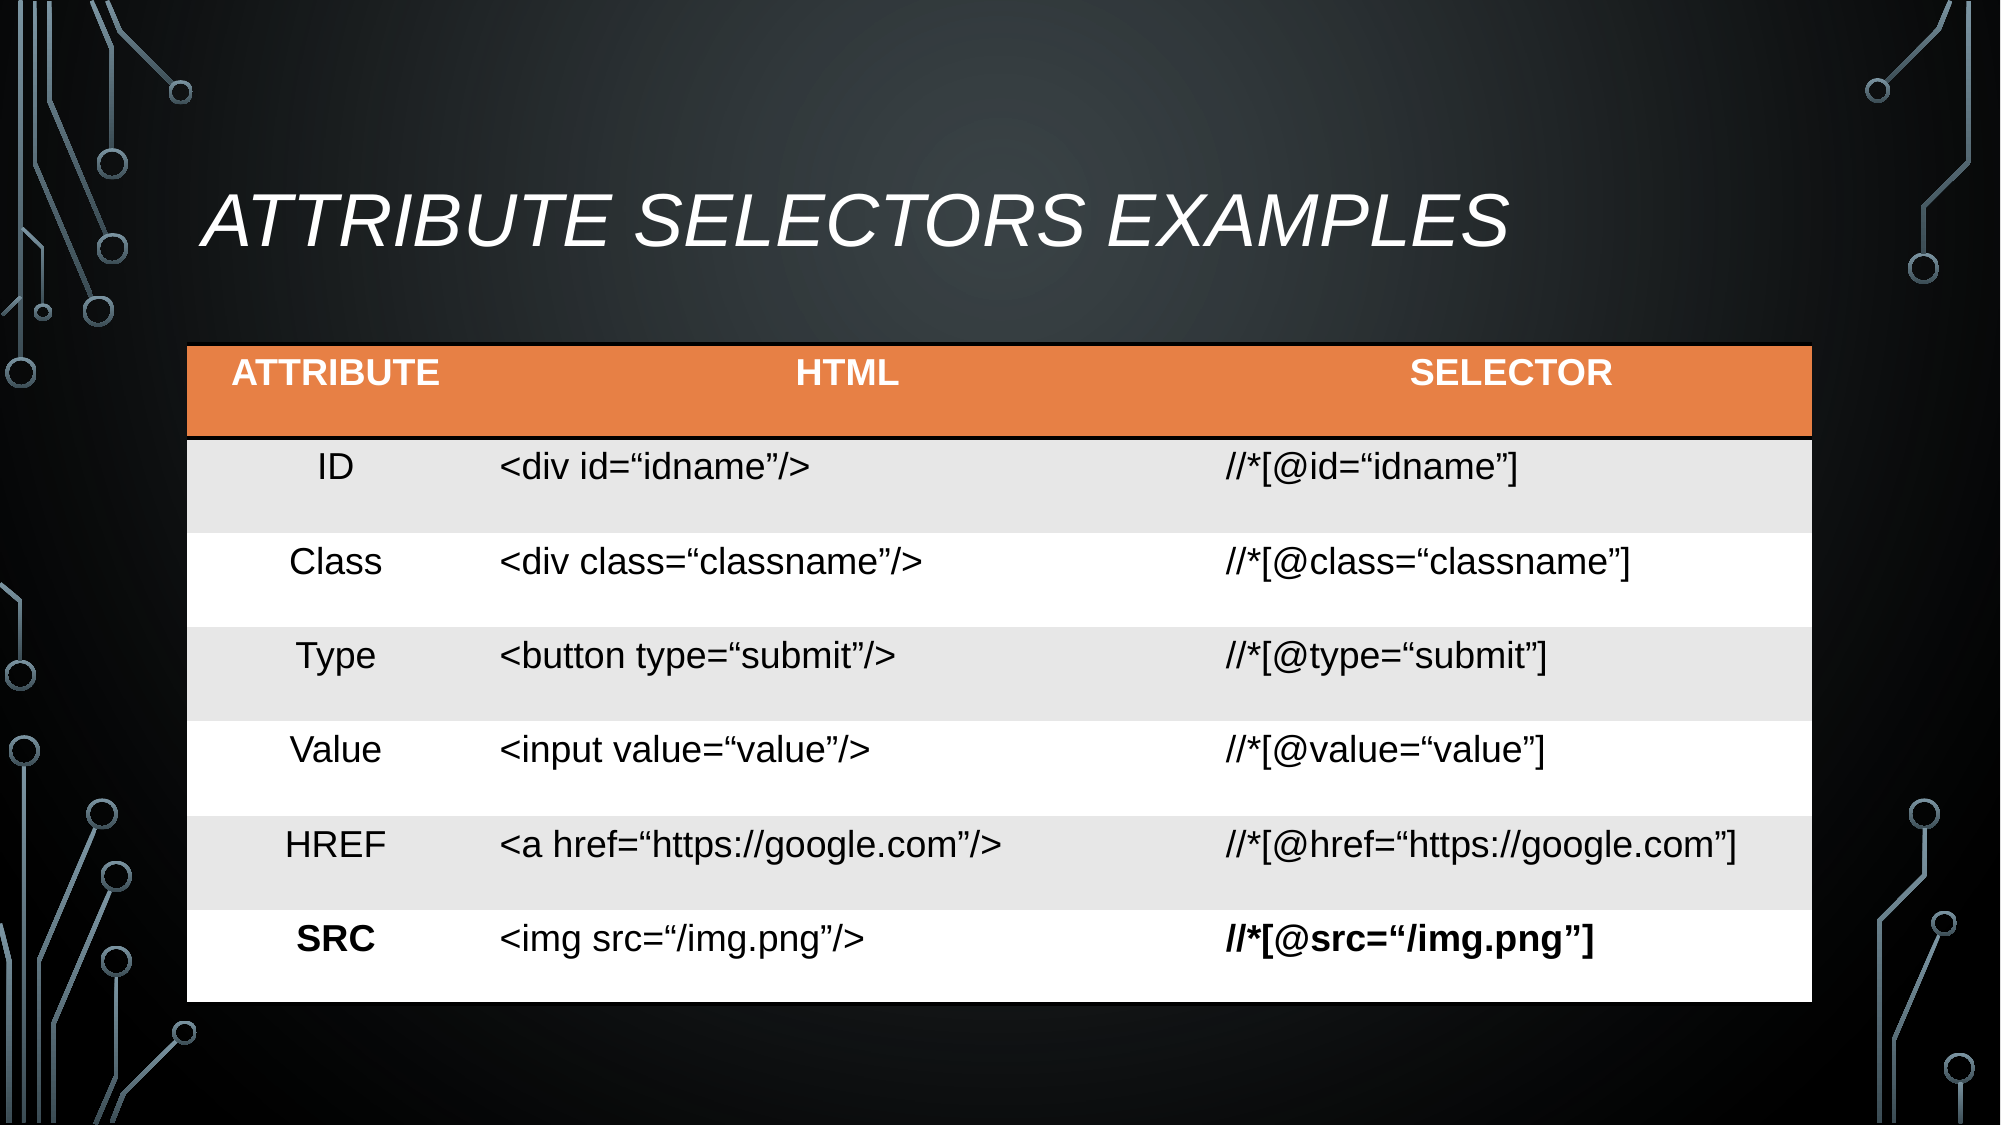

# ATTRIBUTE SELECTORS EXAMPLES
| ATTRIBUTE | HTML | SELECTOR |
| --- | --- | --- |
| ID | <div id=“idname”/> | //\*[@id=“idname”] |
| Class | <div class=“classname”/> | //\*[@class=“classname”] |
| Type | <button type=“submit”/> | //\*[@type=“submit”] |
| Value | <input value=“value”/> | //\*[@value=“value”] |
| HREF | <a href=“https://google.com”/> | //\*[@href=“https://google.com”] |
| SRC | <img src=“/img.png”/> | //\*[@src=“/img.png”] |